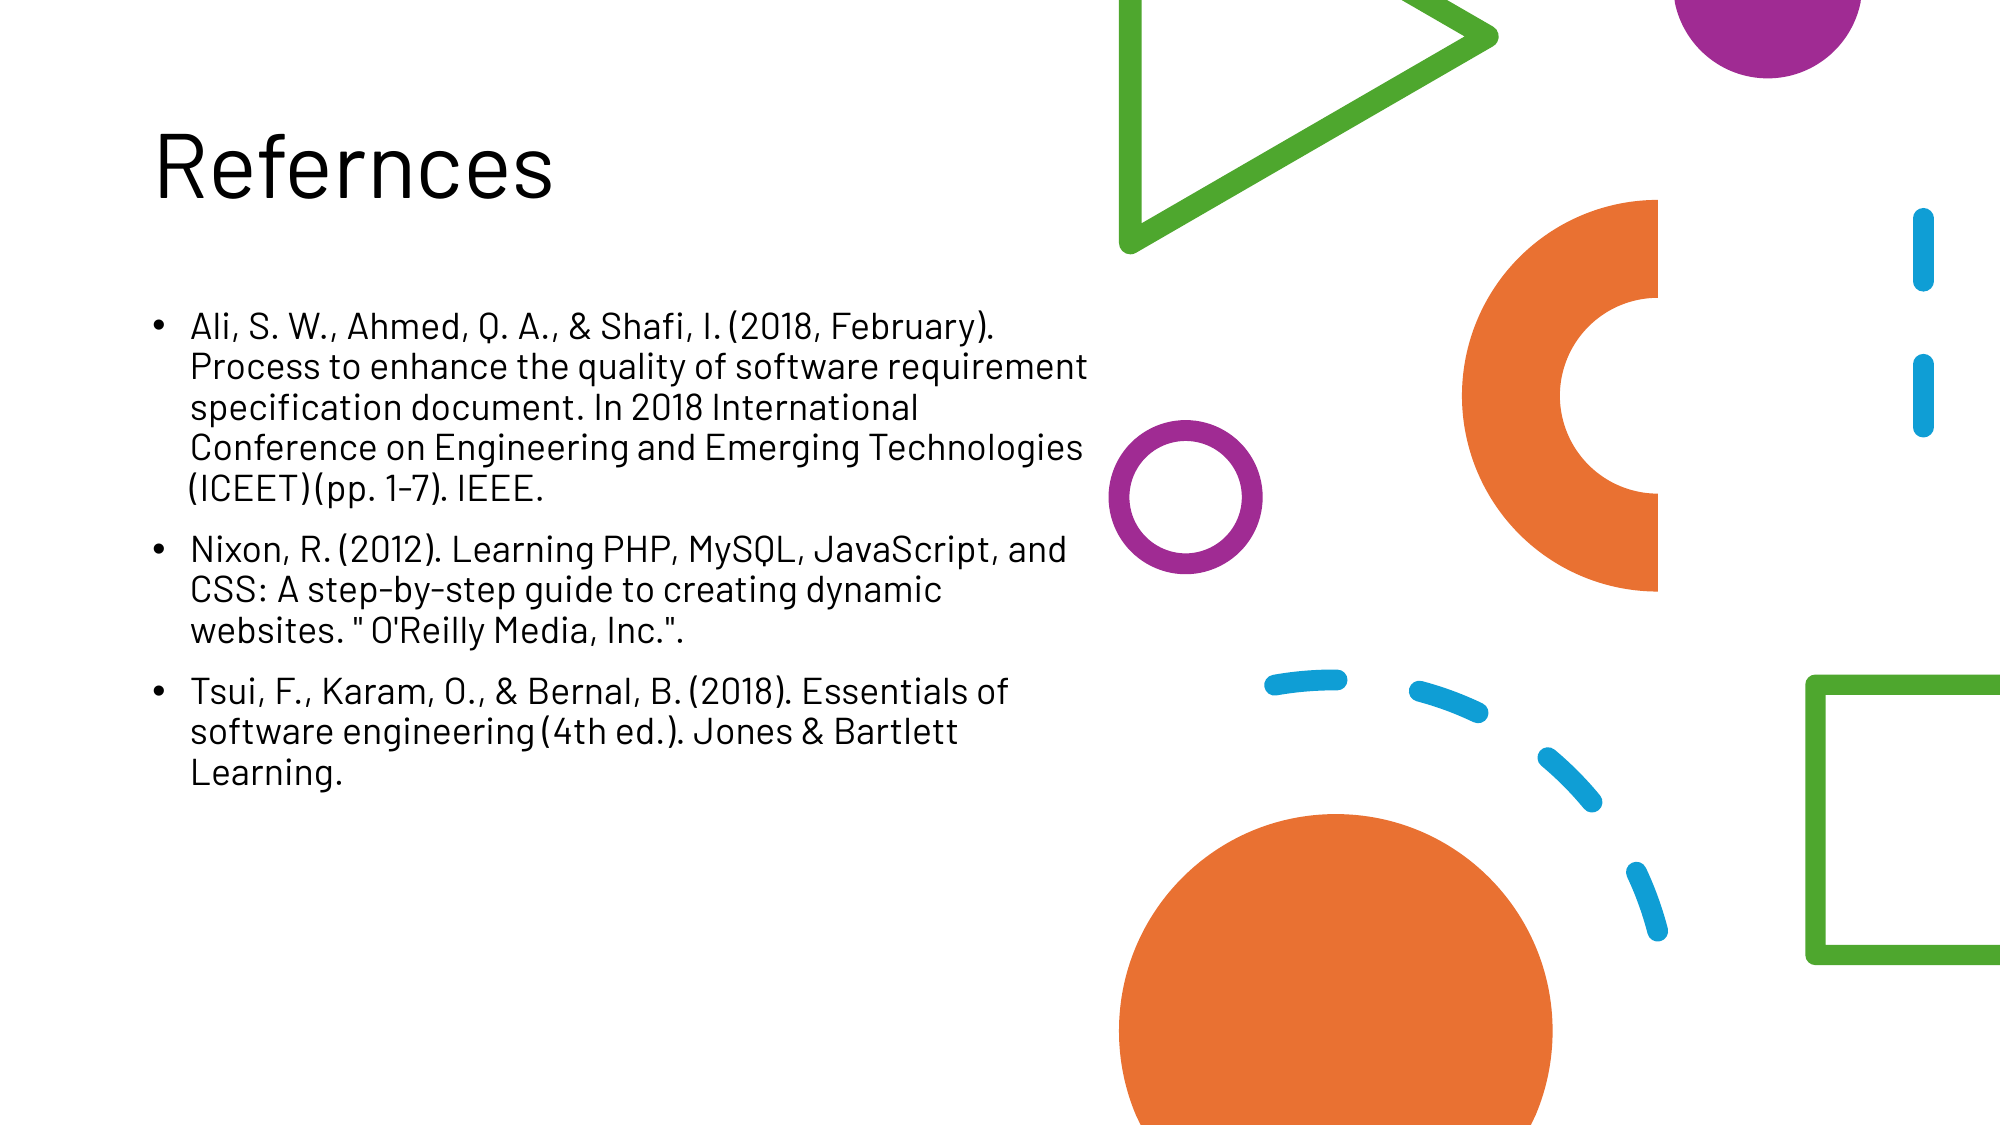

# Refernces

Ali, S. W., Ahmed, Q. A., & Shafi, I. (2018, February). Process to enhance the quality of software requirement specification document. In 2018 International Conference on Engineering and Emerging Technologies (ICEET) (pp. 1-7). IEEE.
Nixon, R. (2012). Learning PHP, MySQL, JavaScript, and CSS: A step-by-step guide to creating dynamic websites. " O'Reilly Media, Inc.".
Tsui, F., Karam, O., & Bernal, B. (2018). Essentials of software engineering (4th ed.). Jones & Bartlett Learning.